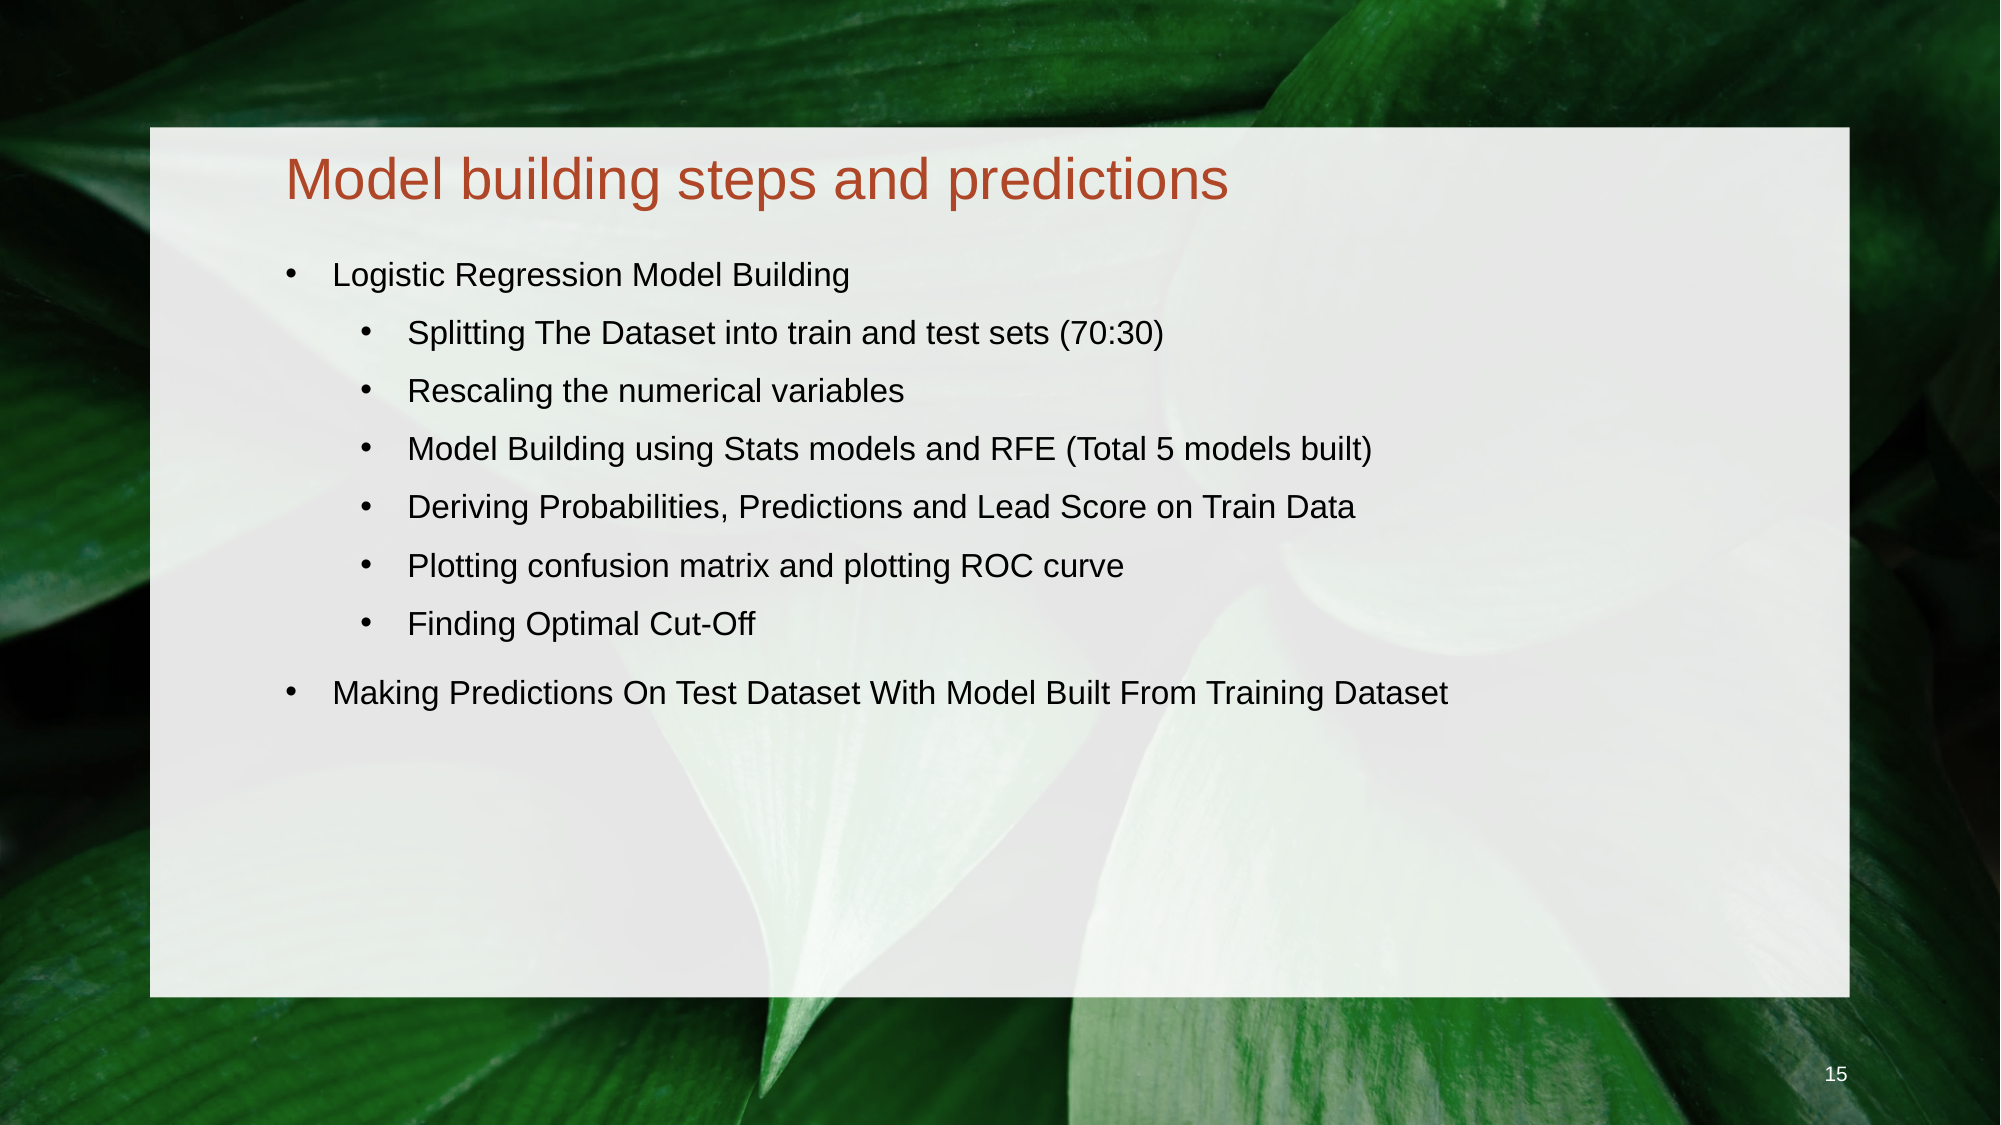

Model building steps and predictions
Logistic Regression Model Building
Splitting The Dataset into train and test sets (70:30)
Rescaling the numerical variables
Model Building using Stats models and RFE (Total 5 models built)
Deriving Probabilities, Predictions and Lead Score on Train Data
Plotting confusion matrix and plotting ROC curve
Finding Optimal Cut-Off
Making Predictions On Test Dataset With Model Built From Training Dataset

15